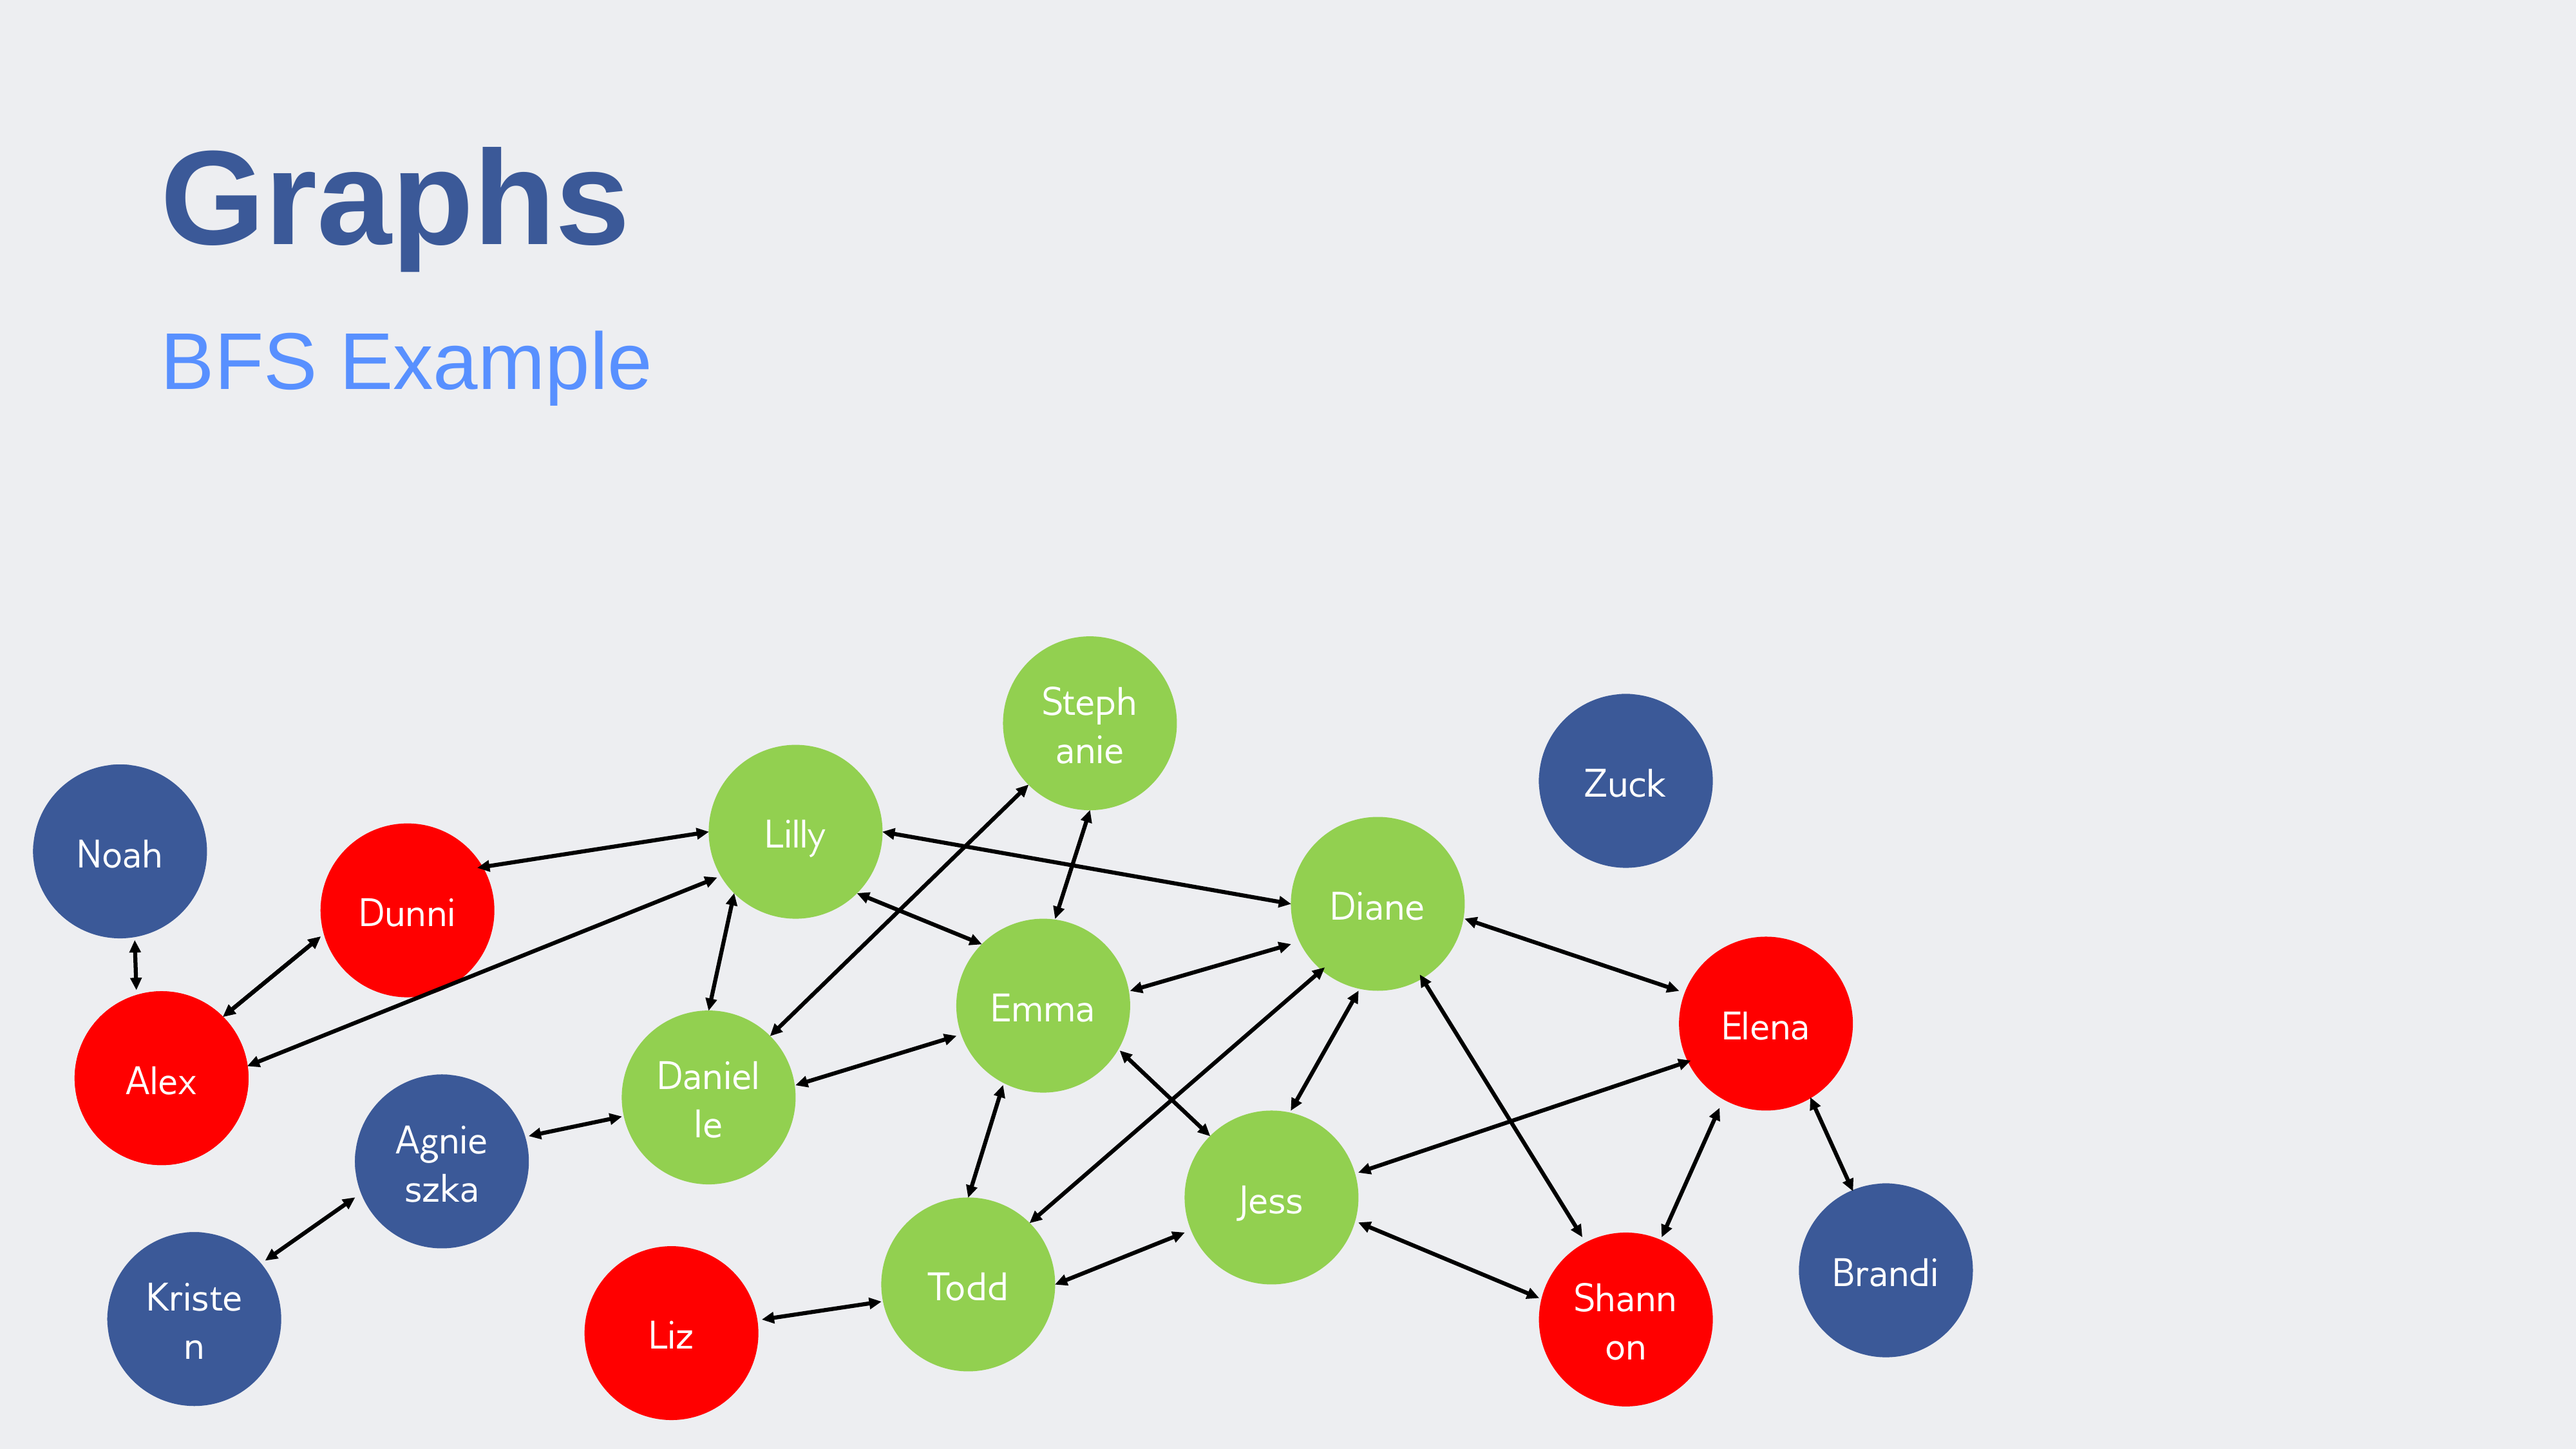

# Graphs
BFS Example
Stephanie
Zuck
Lilly
Noah
Diane
Dunni
Emma
Elena
Alex
Alex
Danielle
Agnieszka
Jess
Brandi
Todd
Kristen
Shannon
Liz